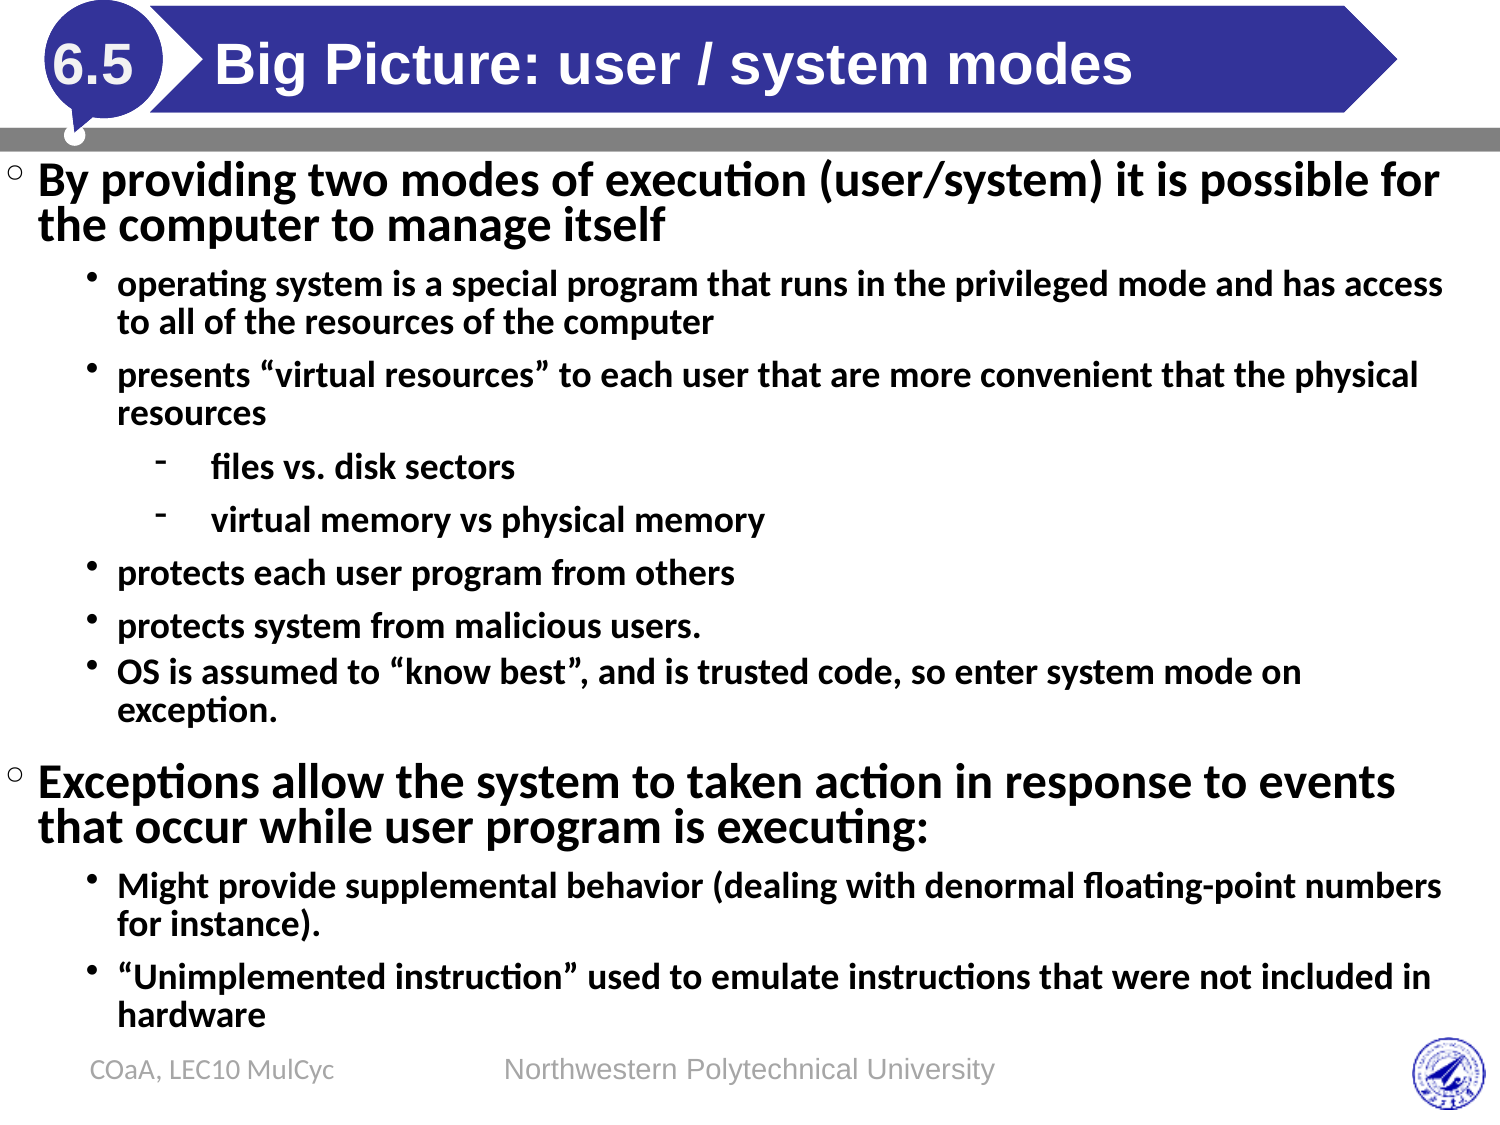

# Big Picture: user / system modes
6.5
By providing two modes of execution (user/system) it is possible for the computer to manage itself
operating system is a special program that runs in the privileged mode and has access to all of the resources of the computer
presents “virtual resources” to each user that are more convenient that the physical resources
files vs. disk sectors
virtual memory vs physical memory
protects each user program from others
protects system from malicious users.
OS is assumed to “know best”, and is trusted code, so enter system mode on exception.
Exceptions allow the system to taken action in response to events that occur while user program is executing:
Might provide supplemental behavior (dealing with denormal floating-point numbers for instance).
“Unimplemented instruction” used to emulate instructions that were not included in hardware
COaA, LEC10 MulCyc
Northwestern Polytechnical University
62